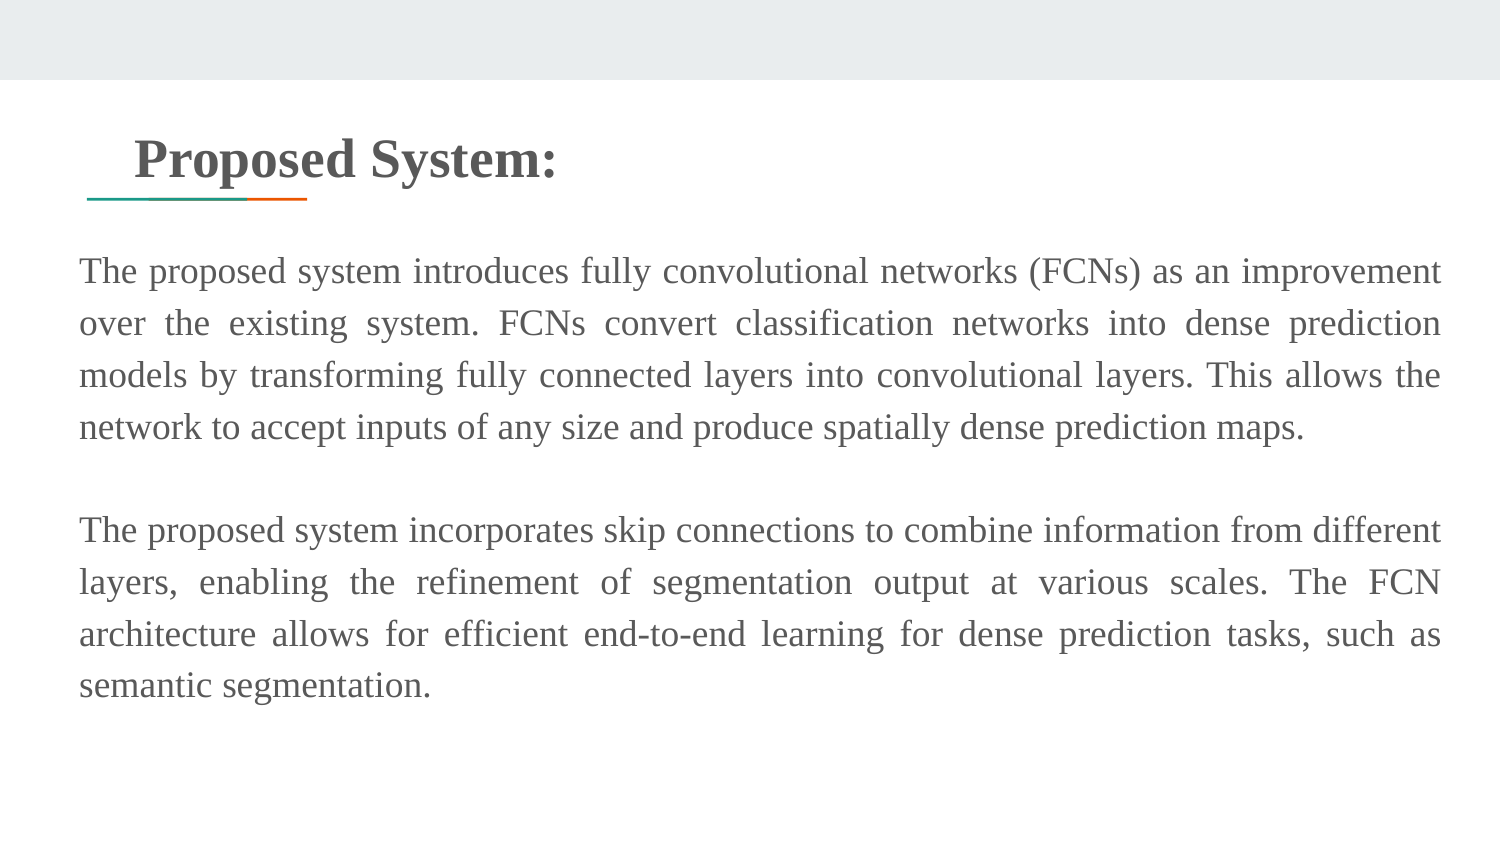

# Proposed System:
The proposed system introduces fully convolutional networks (FCNs) as an improvement over the existing system. FCNs convert classification networks into dense prediction models by transforming fully connected layers into convolutional layers. This allows the network to accept inputs of any size and produce spatially dense prediction maps.

The proposed system incorporates skip connections to combine information from different layers, enabling the refinement of segmentation output at various scales. The FCN architecture allows for efficient end-to-end learning for dense prediction tasks, such as semantic segmentation.